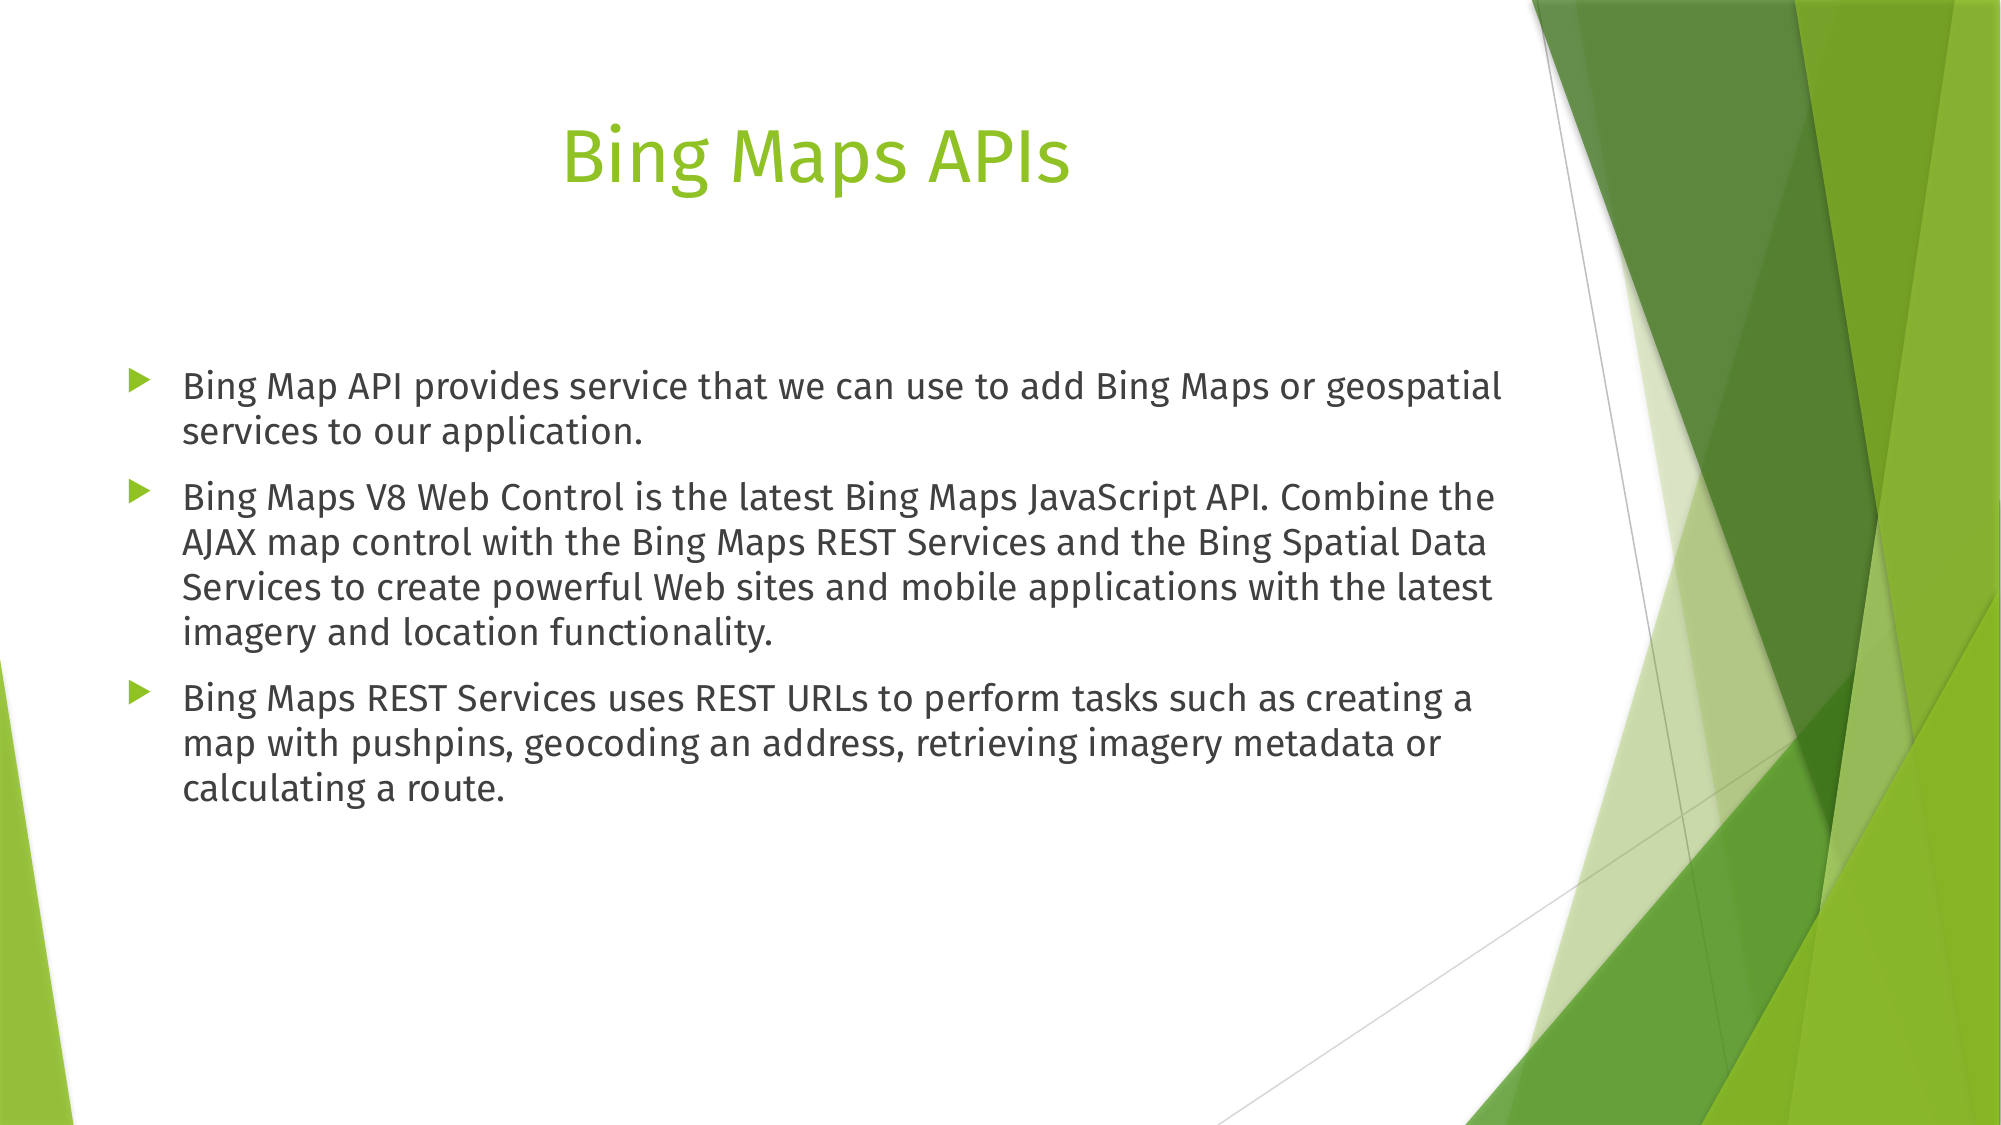

# Bing Maps APIs
Bing Map API provides service that we can use to add Bing Maps or geospatial services to our application.
Bing Maps V8 Web Control is the latest Bing Maps JavaScript API. Combine the AJAX map control with the Bing Maps REST Services and the Bing Spatial Data Services to create powerful Web sites and mobile applications with the latest imagery and location functionality.
Bing Maps REST Services uses REST URLs to perform tasks such as creating a map with pushpins, geocoding an address, retrieving imagery metadata or calculating a route.